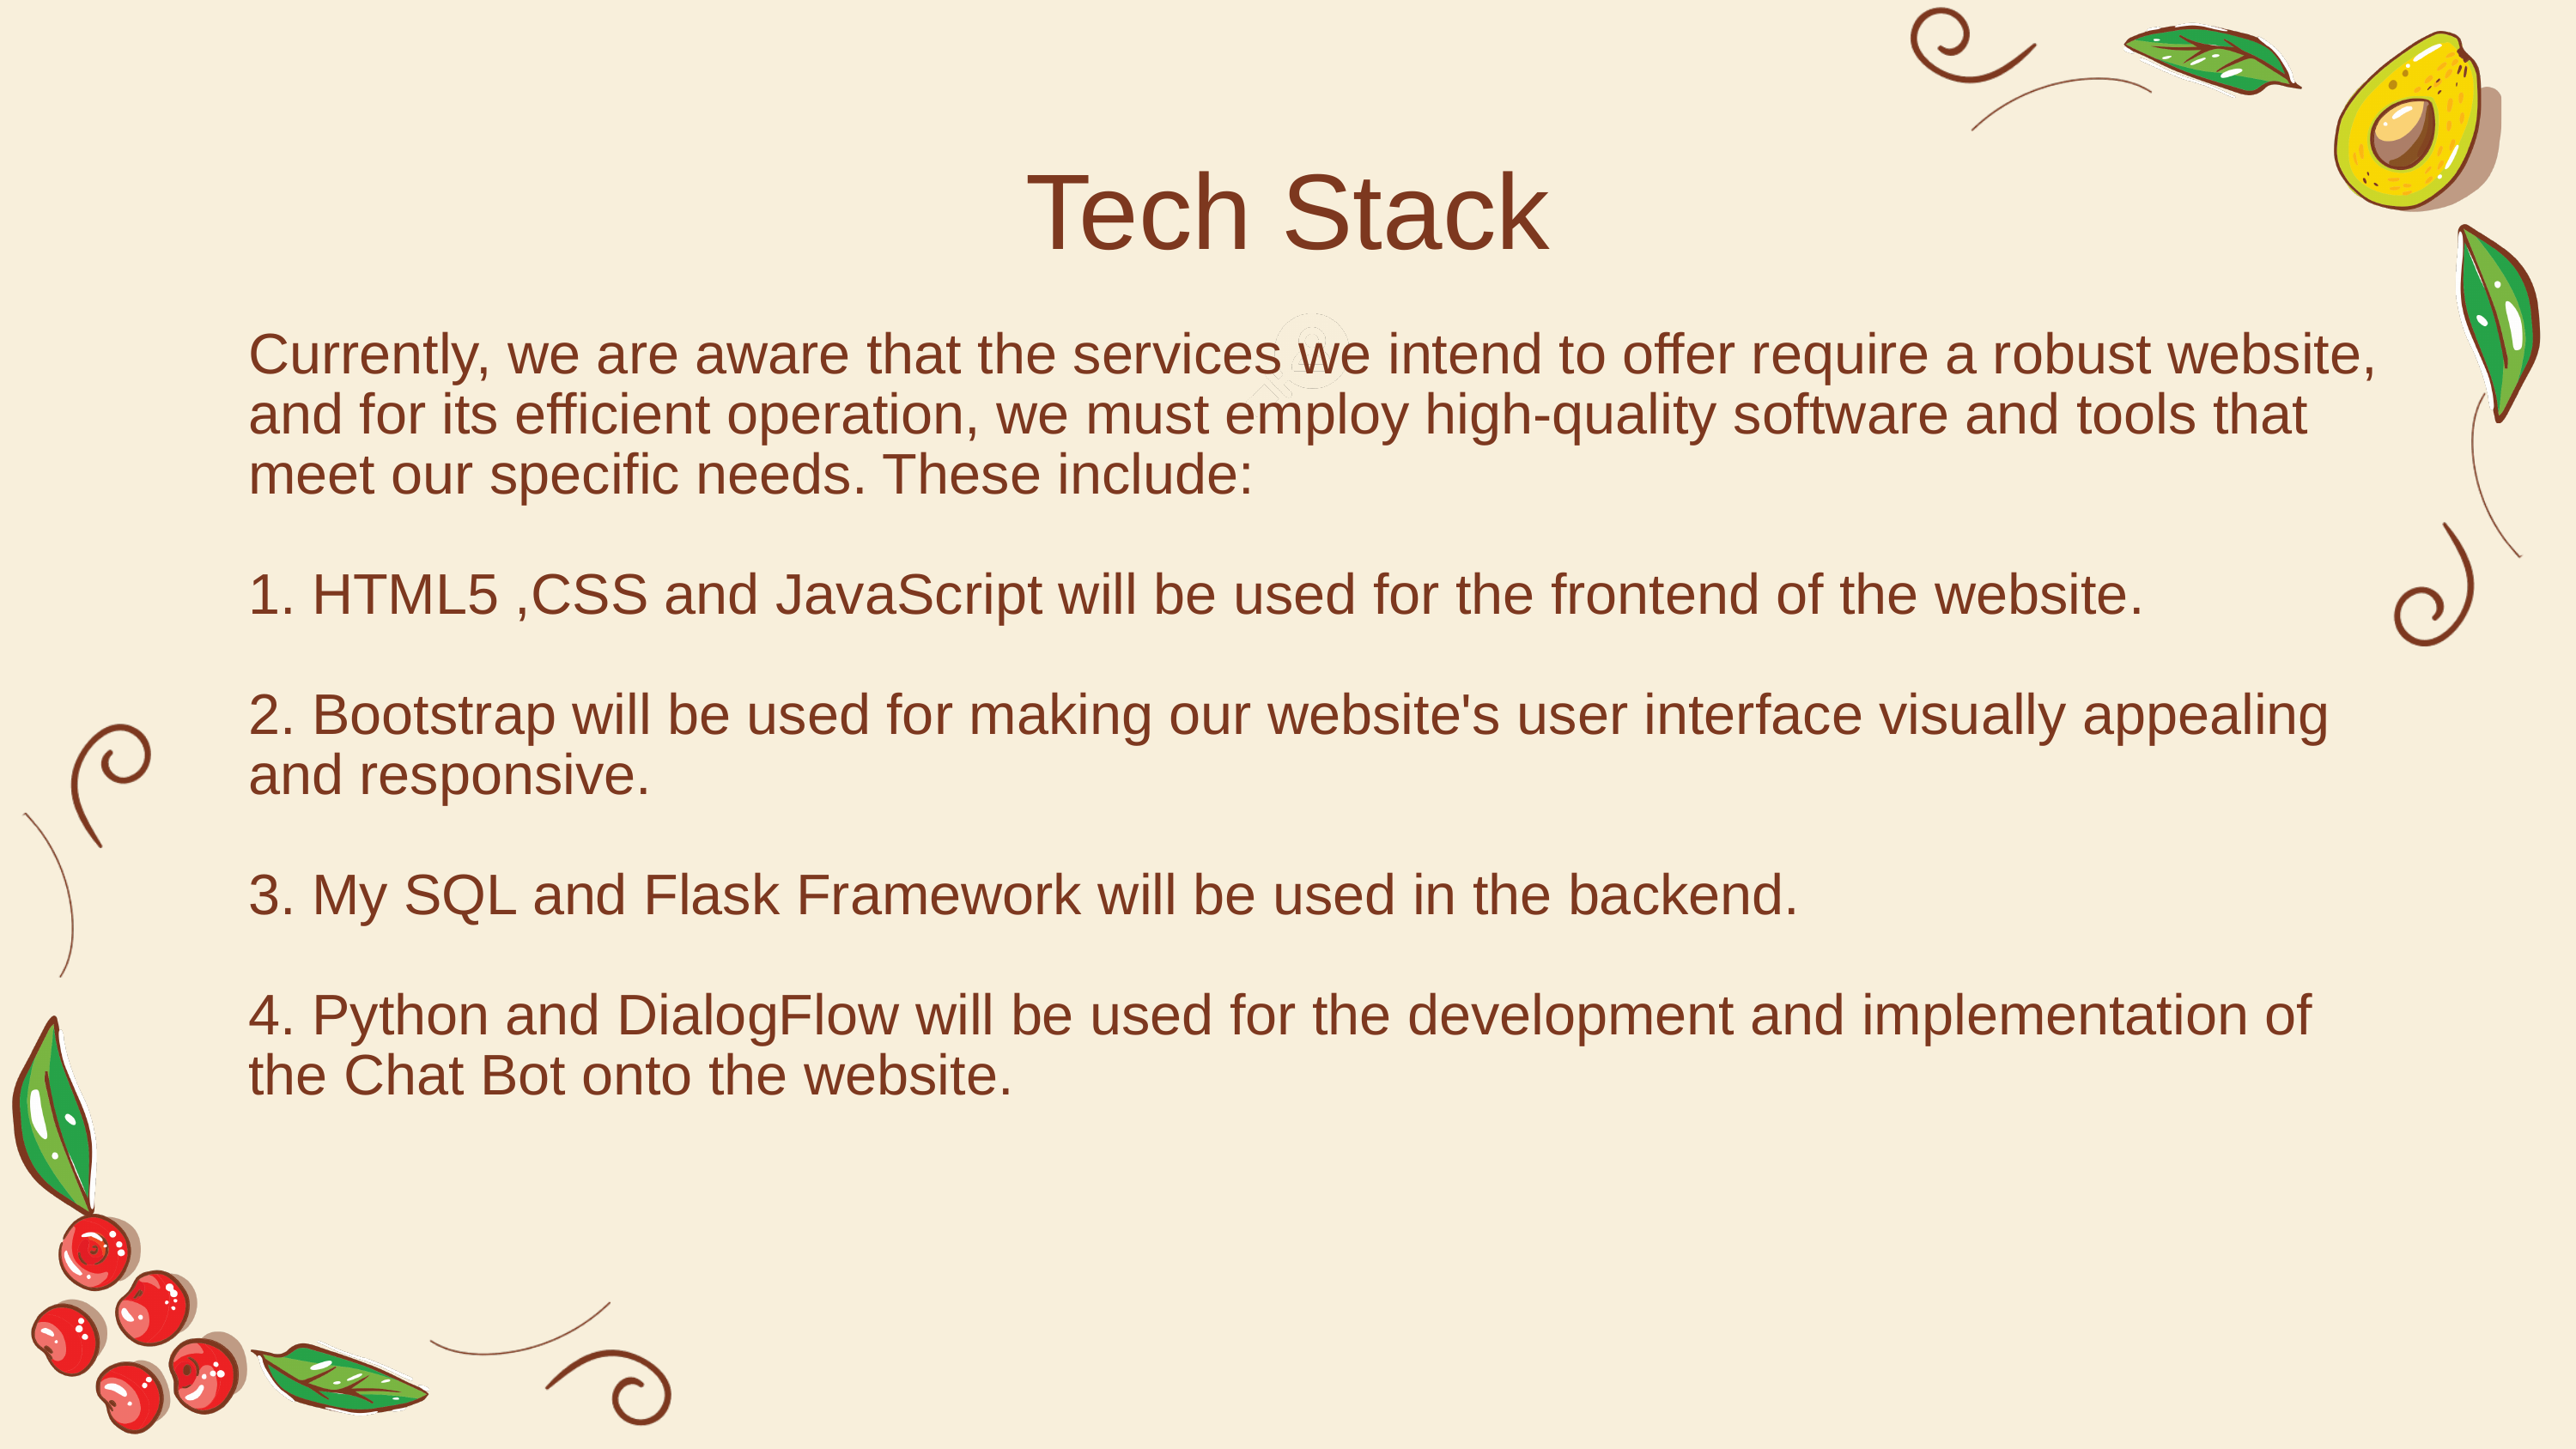

Tech Stack

Currently, we are aware that the services we intend to offer require a robust website, and for its efficient operation, we must employ high-quality software and tools that meet our specific needs. These include:

1. HTML5 ,CSS and JavaScript will be used for the frontend of the website.

2. Bootstrap will be used for making our website's user interface visually appealing and responsive.

3. My SQL and Flask Framework will be used in the backend.

4. Python and DialogFlow will be used for the development and implementation of the Chat Bot onto the website.